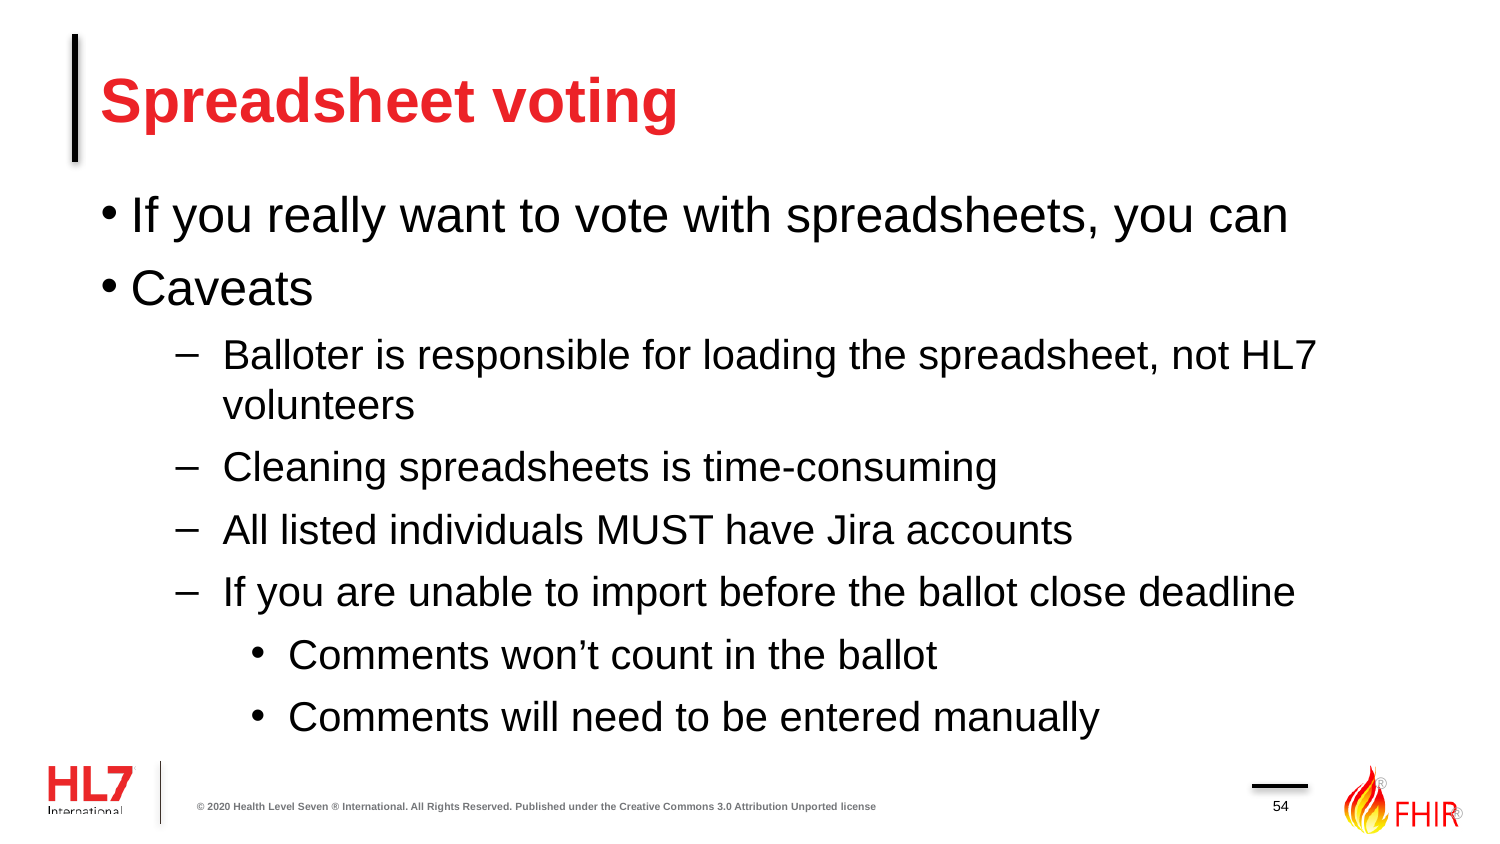

# Spreadsheet voting
If you really want to vote with spreadsheets, you can
Caveats
Balloter is responsible for loading the spreadsheet, not HL7 volunteers
Cleaning spreadsheets is time-consuming
All listed individuals MUST have Jira accounts
If you are unable to import before the ballot close deadline
Comments won’t count in the ballot
Comments will need to be entered manually
54
© 2020 Health Level Seven ® International. All Rights Reserved. Published under the Creative Commons 3.0 Attribution Unported license